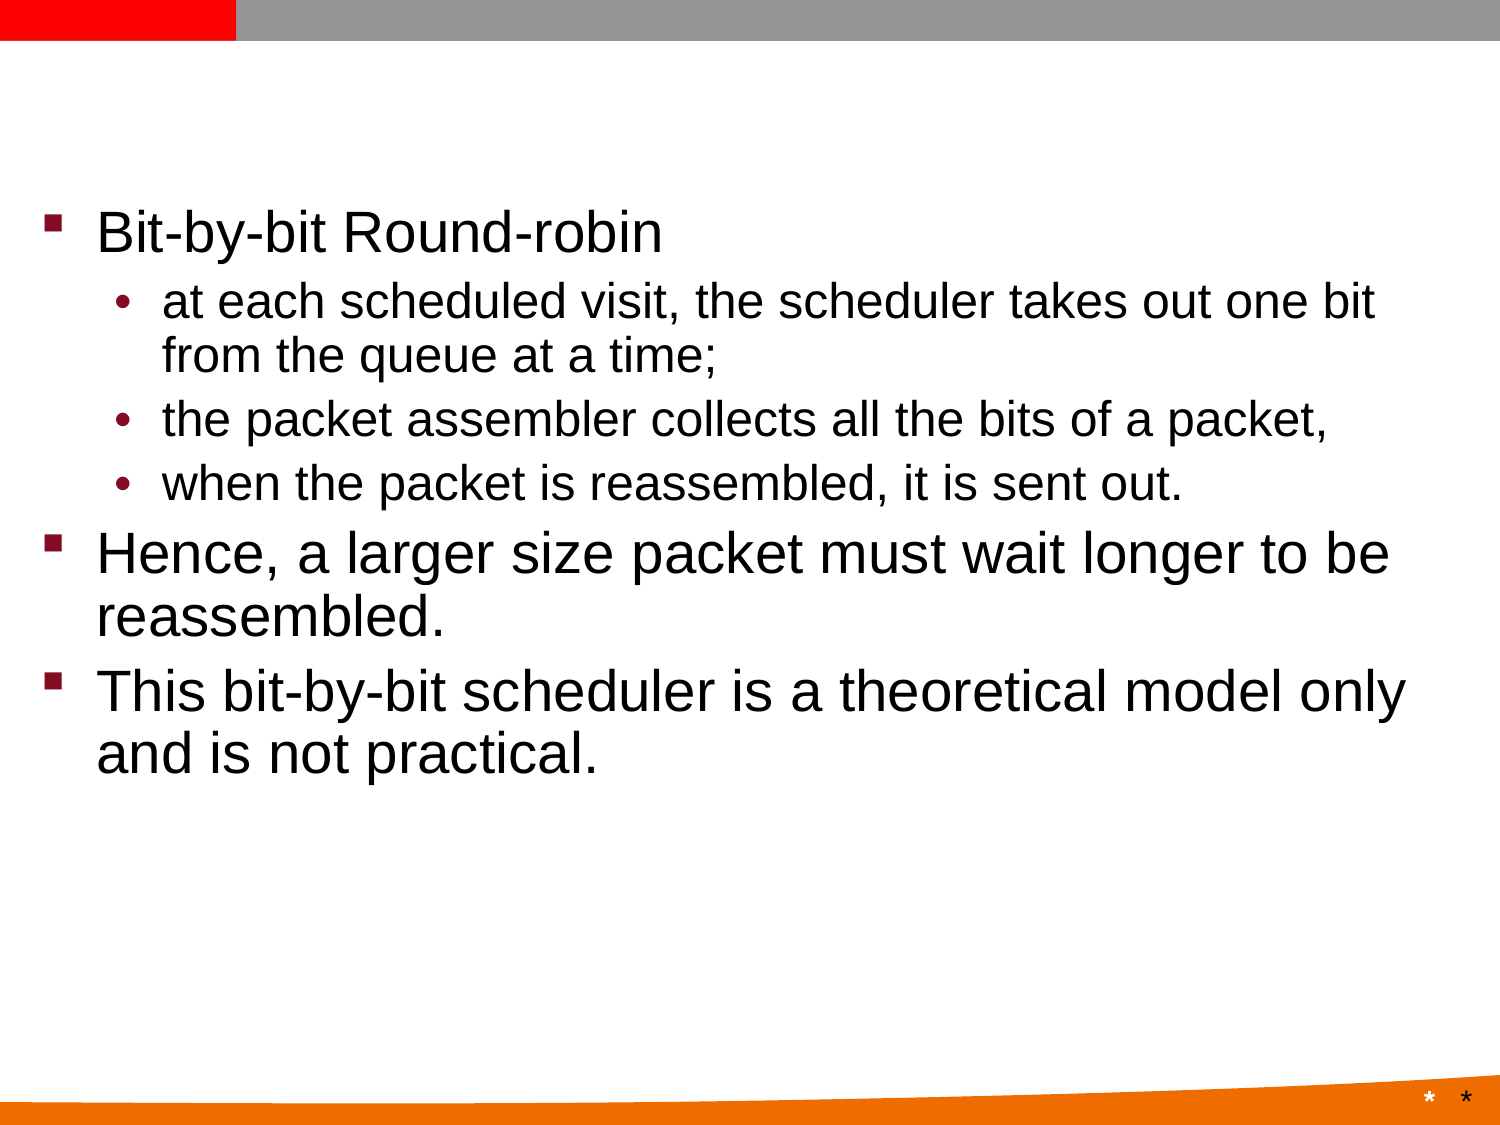

#
Bit-by-bit Round-robin
at each scheduled visit, the scheduler takes out one bit from the queue at a time;
the packet assembler collects all the bits of a packet,
when the packet is reassembled, it is sent out.
Hence, a larger size packet must wait longer to be reassembled.
This bit-by-bit scheduler is a theoretical model only and is not practical.

*